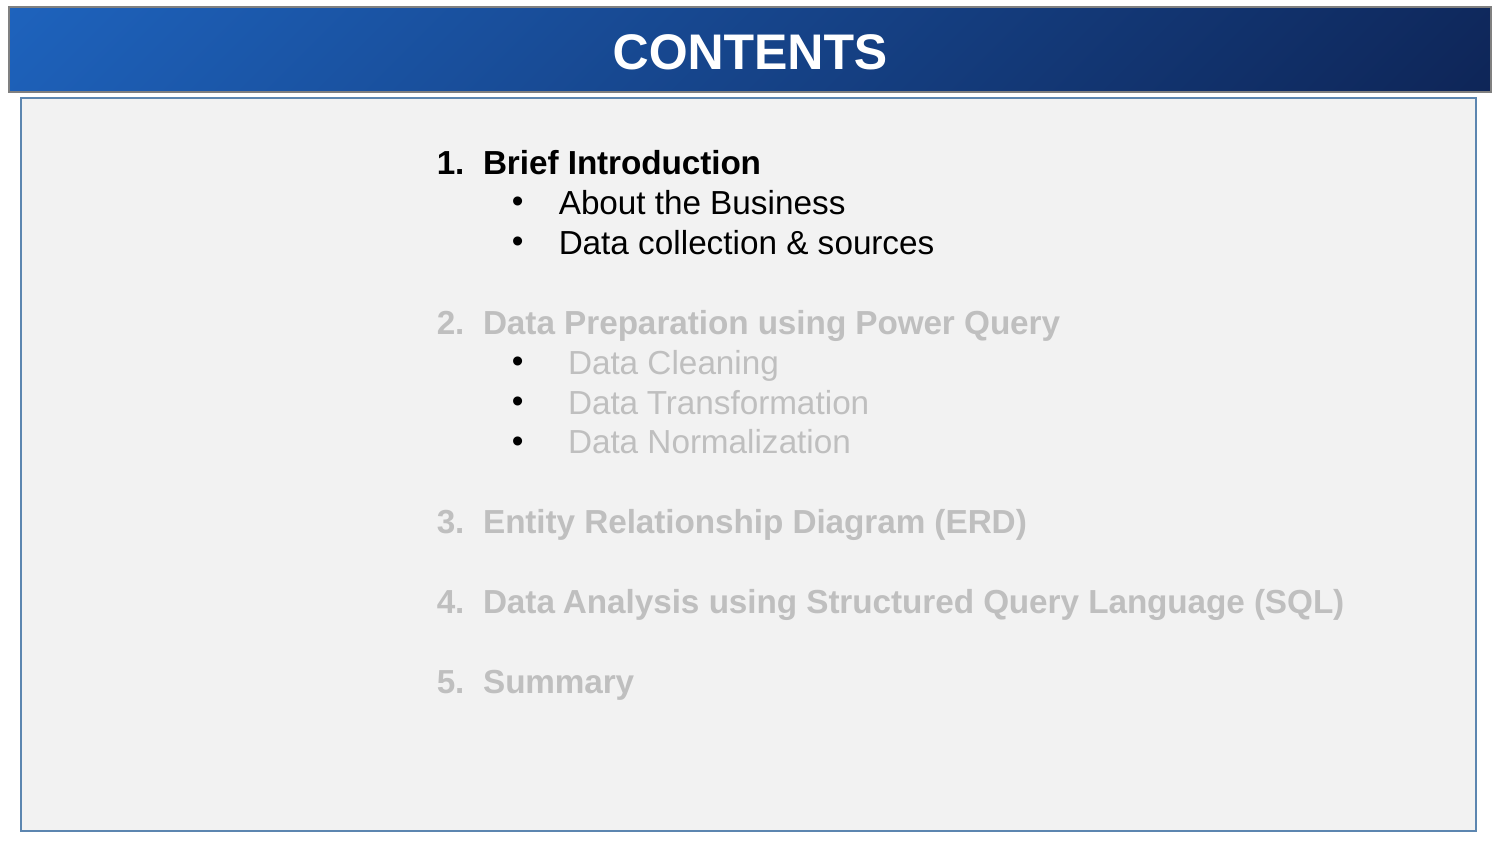

CONTENTS

1.  Brief Introduction
About the Business
Data collection & sources

2.  Data Preparation using Power Query
Data Cleaning
Data Transformation
Data Normalization

3.  Entity Relationship Diagram (ERD)

4.  Data Analysis using Structured Query Language (SQL)

5.  Summary